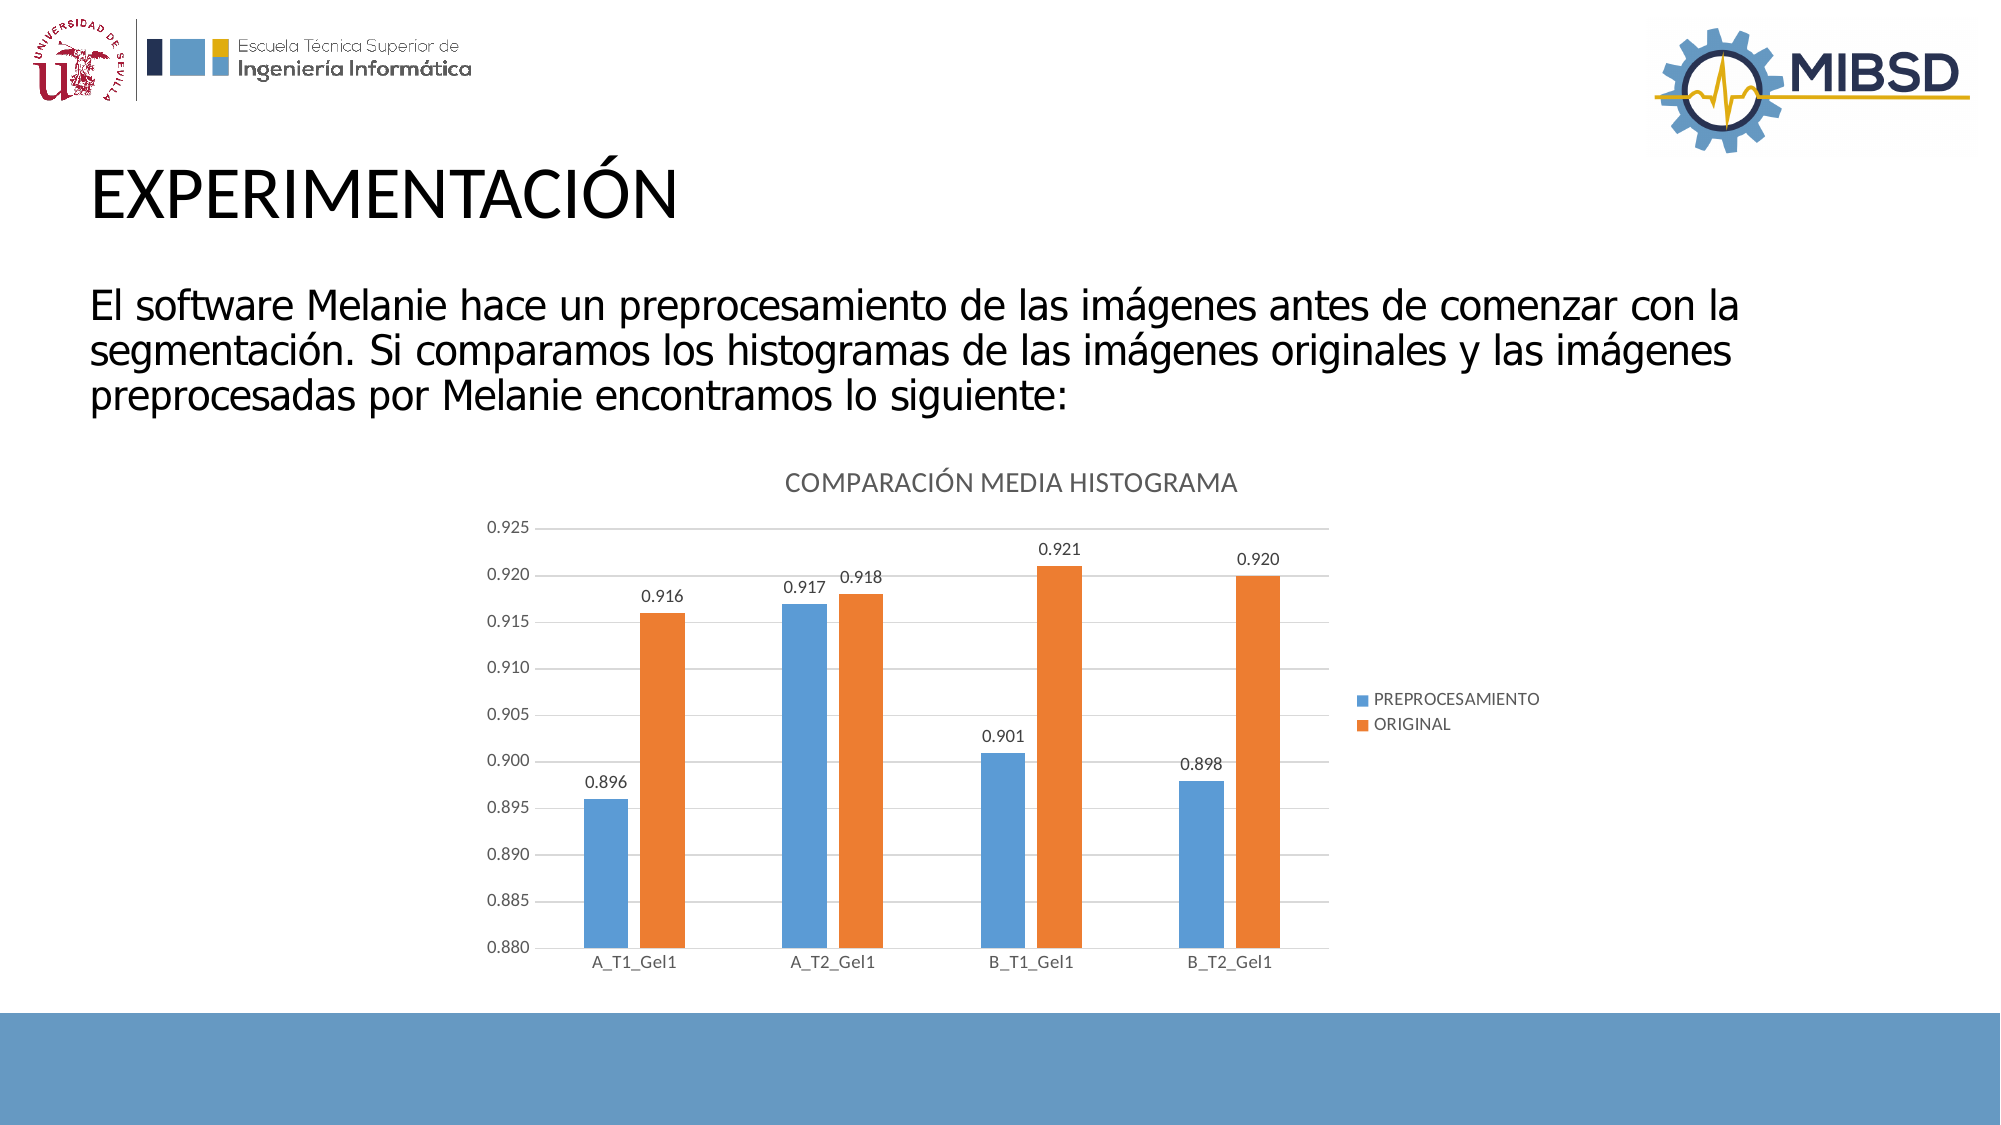

# EXPERIMENTACIÓN
El software Melanie hace un preprocesamiento de las imágenes antes de comenzar con la segmentación. Si comparamos los histogramas de las imágenes originales y las imágenes preprocesadas por Melanie encontramos lo siguiente:

### Chart: COMPARACIÓN MEDIA HISTOGRAMA

| Category | PREPROCESAMIENTO | ORIGINAL |
|---|---|---|
| A_T1_Gel1 | 0.896 | 0.916 |
| A_T2_Gel1 | 0.917 | 0.918 |
| B_T1_Gel1 | 0.901 | 0.921 |
| B_T2_Gel1 | 0.898 | 0.92 |